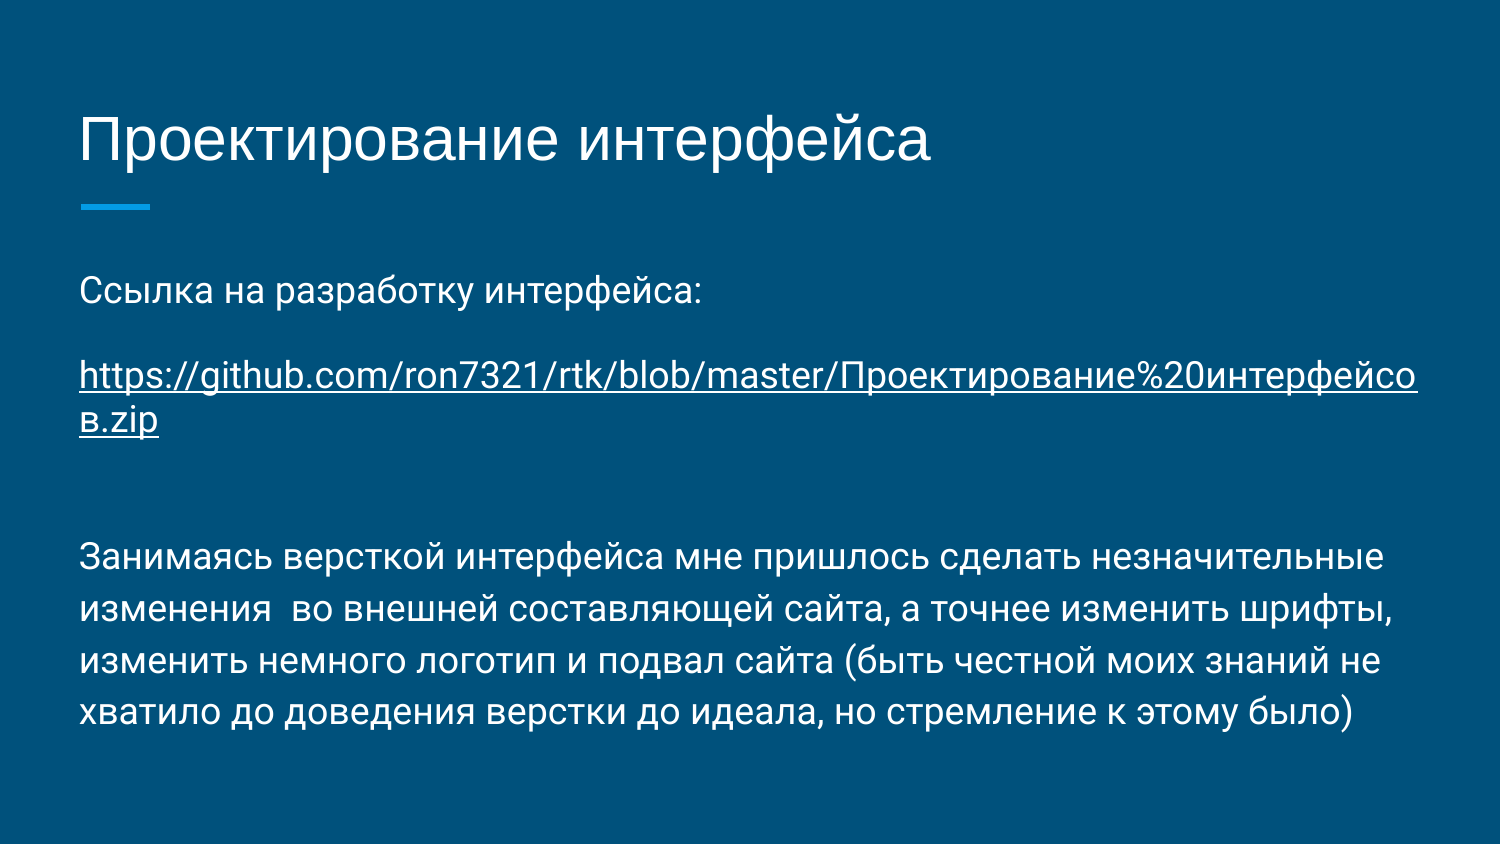

# Проектирование интерфейса
Ссылка на разработку интерфейса:
https://github.com/ron7321/rtk/blob/master/Проектирование%20интерфейсов.zip
Занимаясь версткой интерфейса мне пришлось сделать незначительные изменения  во внешней составляющей сайта, а точнее изменить шрифты, изменить немного логотип и подвал сайта (быть честной моих знаний не хватило до доведения верстки до идеала, но стремление к этому было)